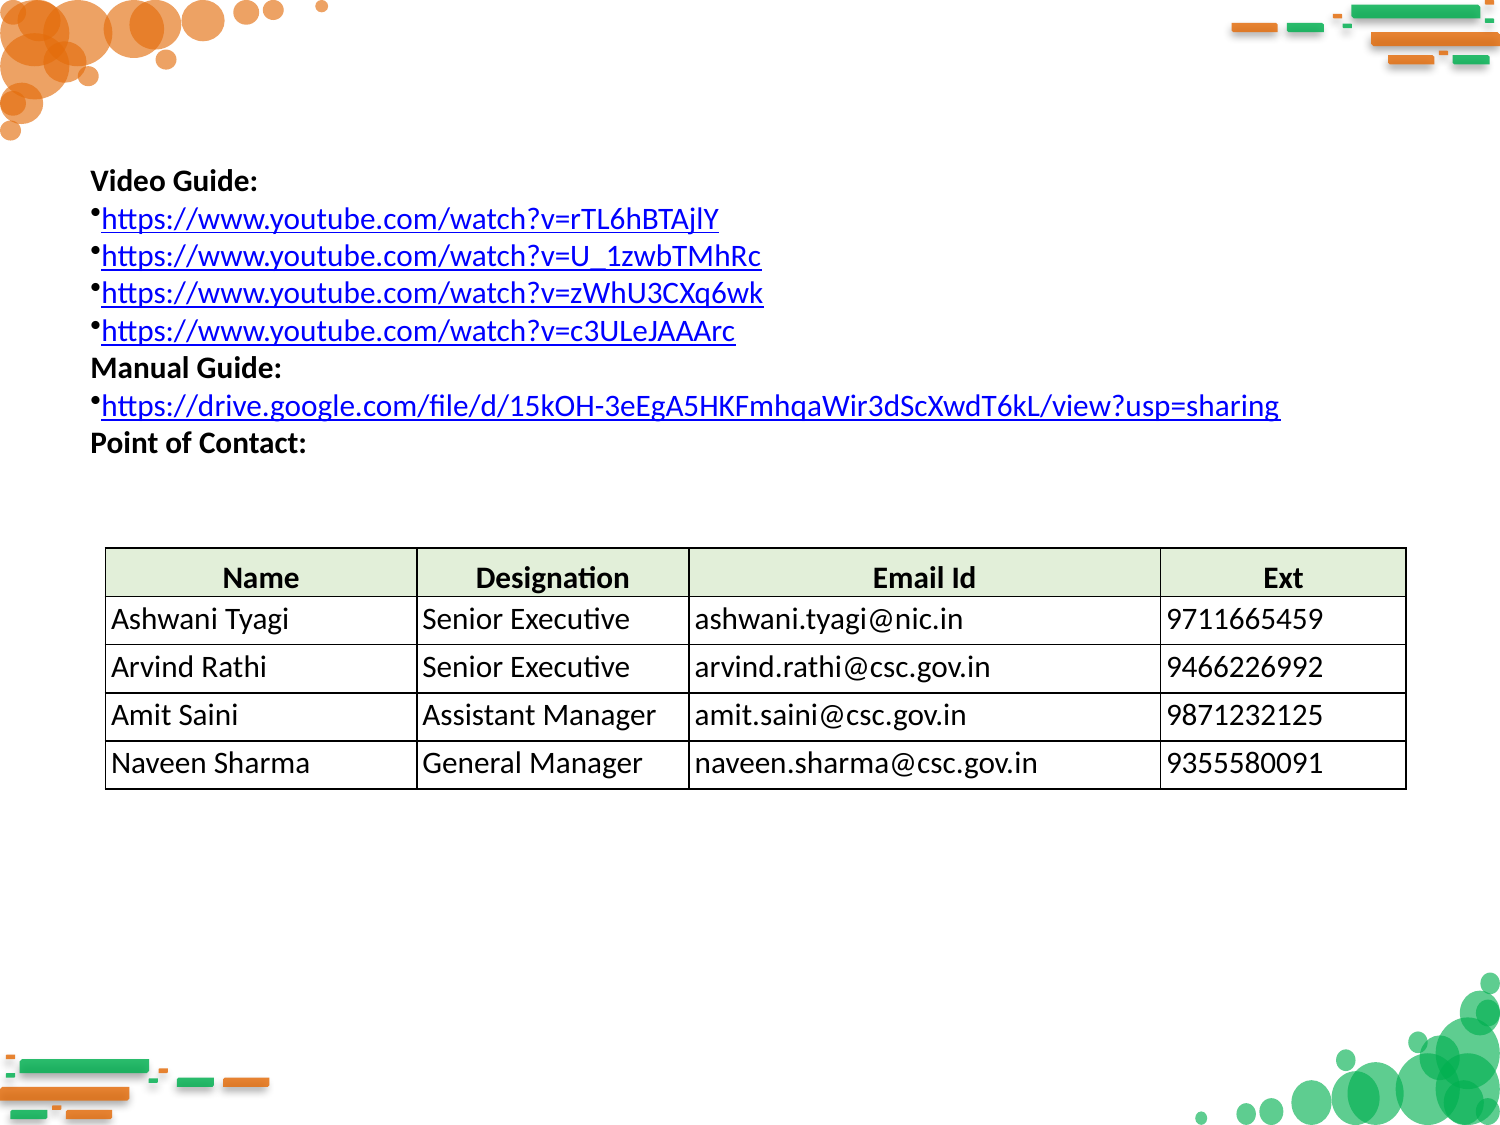

Video Guide:
https://www.youtube.com/watch?v=rTL6hBTAjlY
https://www.youtube.com/watch?v=U_1zwbTMhRc
https://www.youtube.com/watch?v=zWhU3CXq6wk
https://www.youtube.com/watch?v=c3ULeJAAArc
Manual Guide:
https://drive.google.com/file/d/15kOH-3eEgA5HKFmhqaWir3dScXwdT6kL/view?usp=sharing
Point of Contact:
| Name | Designation | Email Id | Ext |
| --- | --- | --- | --- |
| Ashwani Tyagi | Senior Executive | ashwani.tyagi@nic.in | 9711665459 |
| Arvind Rathi | Senior Executive | arvind.rathi@csc.gov.in | 9466226992 |
| Amit Saini | Assistant Manager | amit.saini@csc.gov.in | 9871232125 |
| Naveen Sharma | General Manager | naveen.sharma@csc.gov.in | 9355580091 |